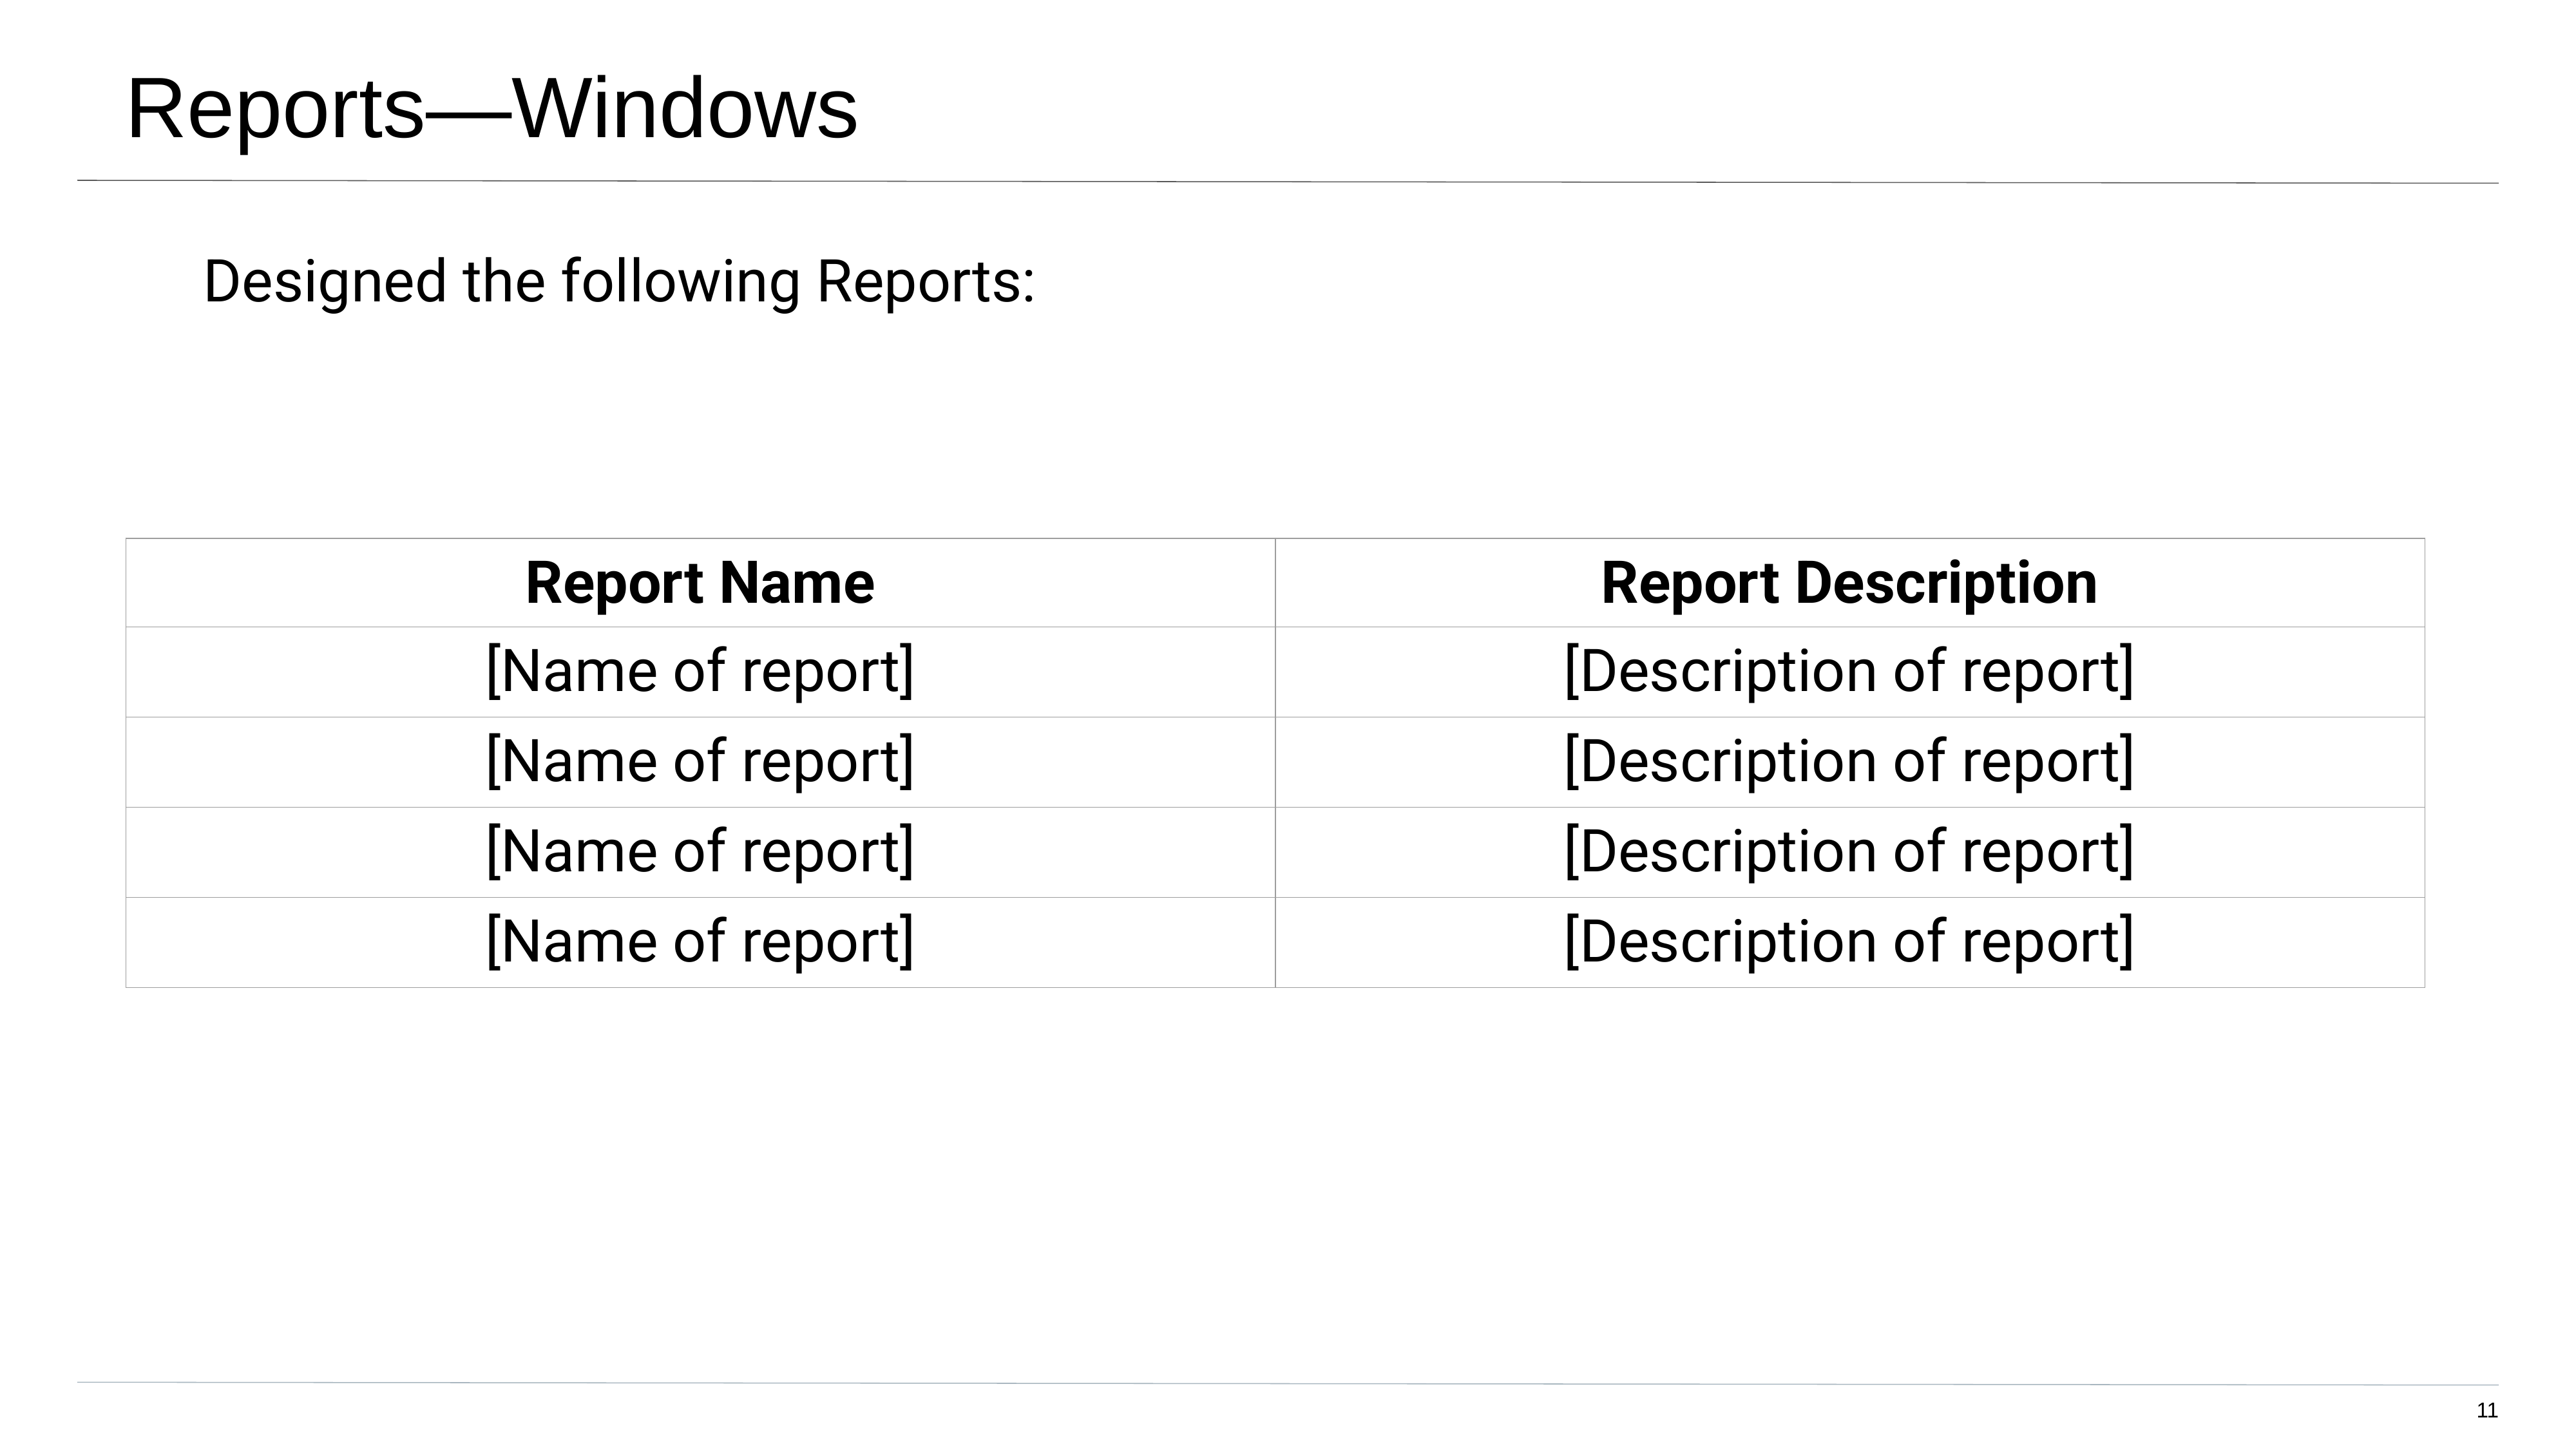

# Reports—Windows
Designed the following Reports:

| Report Name | Report Description |
| --- | --- |
| [Name of report] | [Description of report] |
| [Name of report] | [Description of report] |
| [Name of report] | [Description of report] |
| [Name of report] | [Description of report] |
11